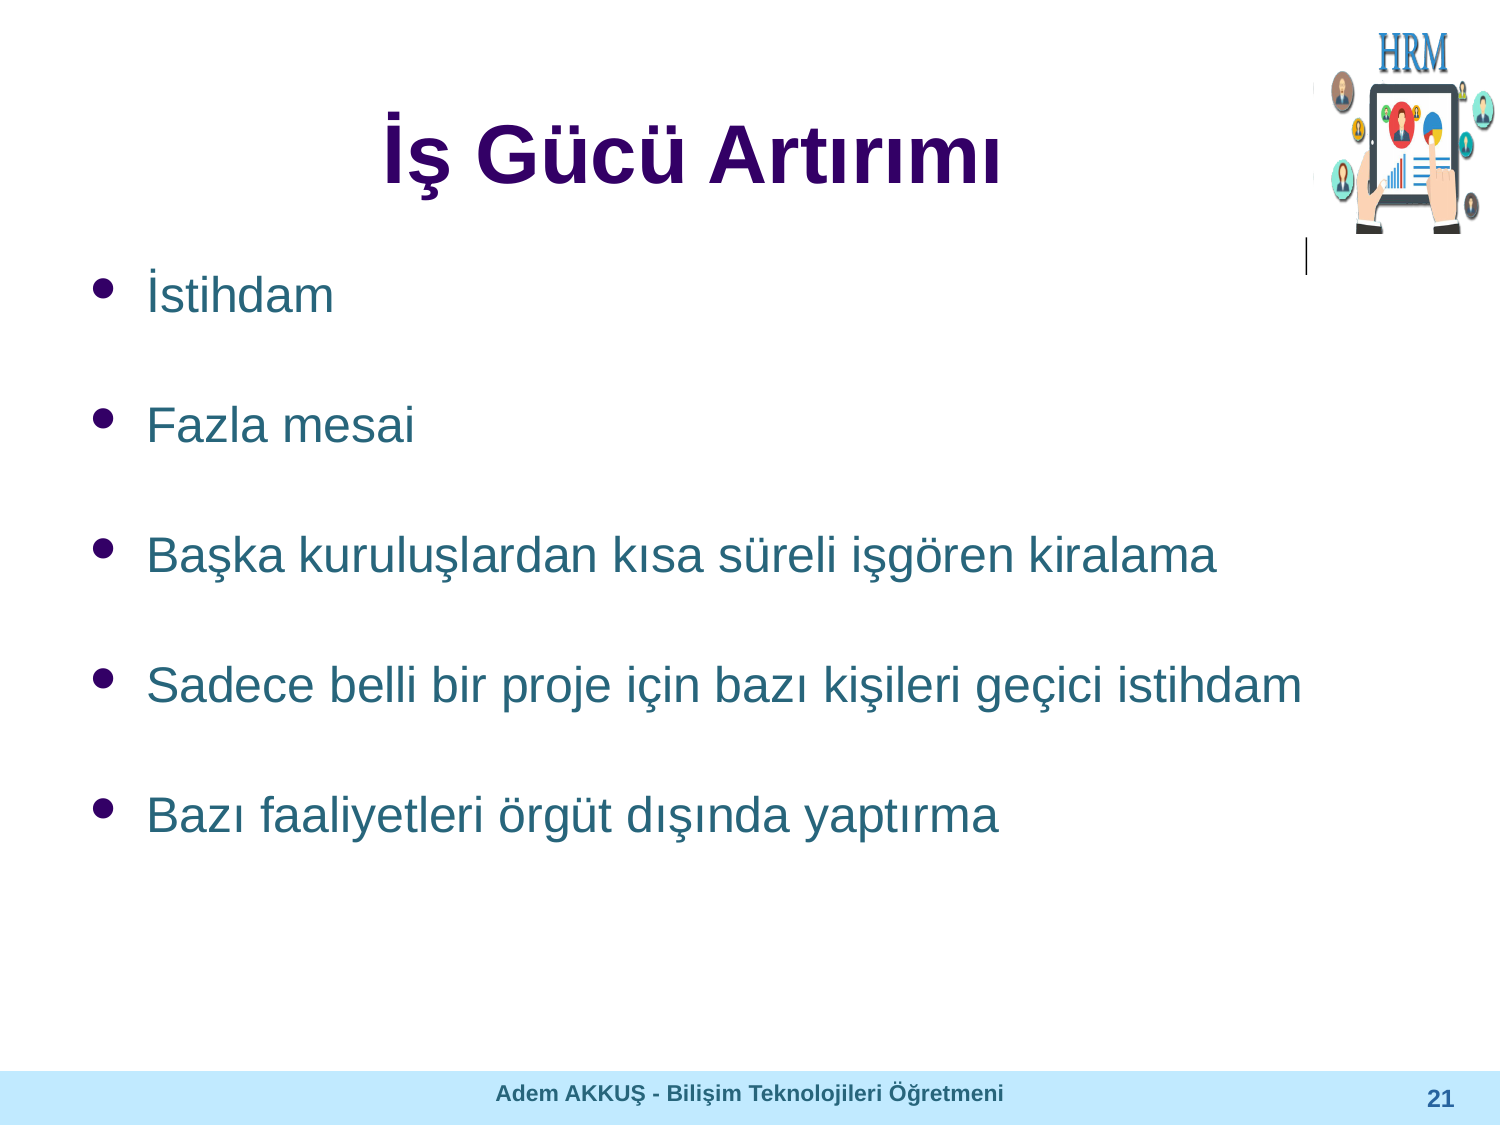

# İş Gücü Artırımı
İstihdam
Fazla mesai
Başka kuruluşlardan kısa süreli işgören kiralama
Sadece belli bir proje için bazı kişileri geçici istihdam
Bazı faaliyetleri örgüt dışında yaptırma

Adem AKKUŞ - Bilişim Teknolojileri Öğretmeni
21